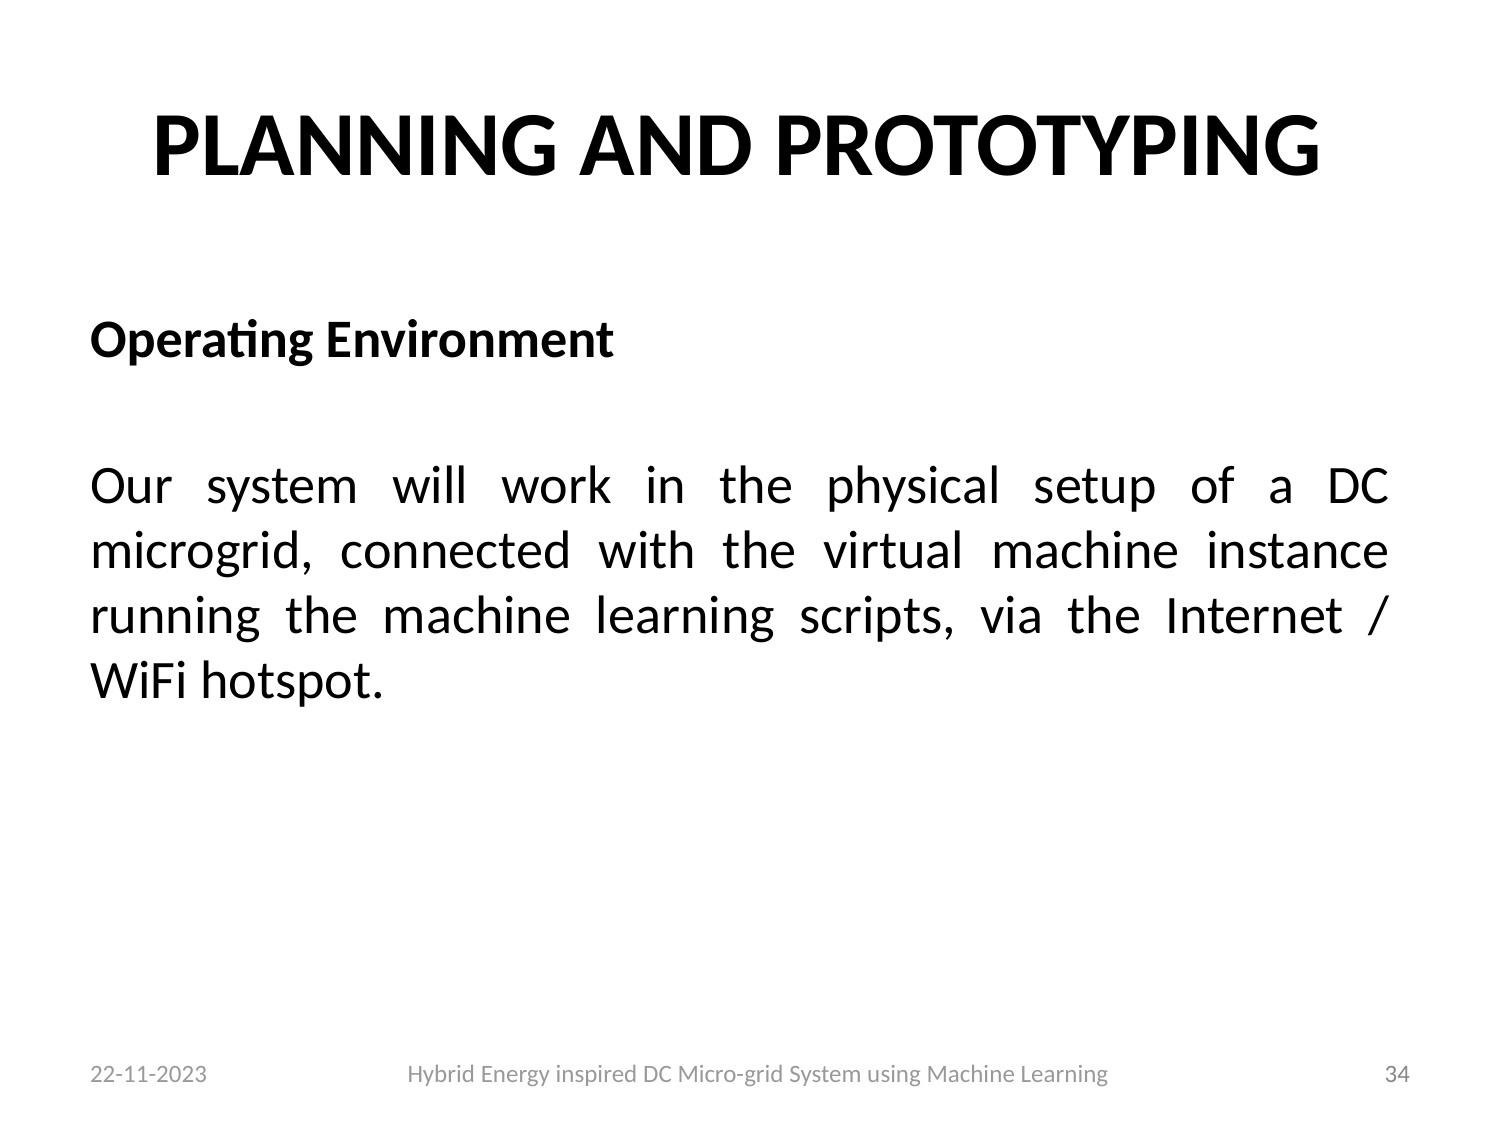

# PLANNING AND PROTOTYPING
Operating Environment

Our system will work in the physical setup of a DC microgrid, connected with the virtual machine instance running the machine learning scripts, via the Internet / WiFi hotspot.
22-11-2023                                   Hybrid Energy inspired DC Micro-grid System using Machine Learning
34